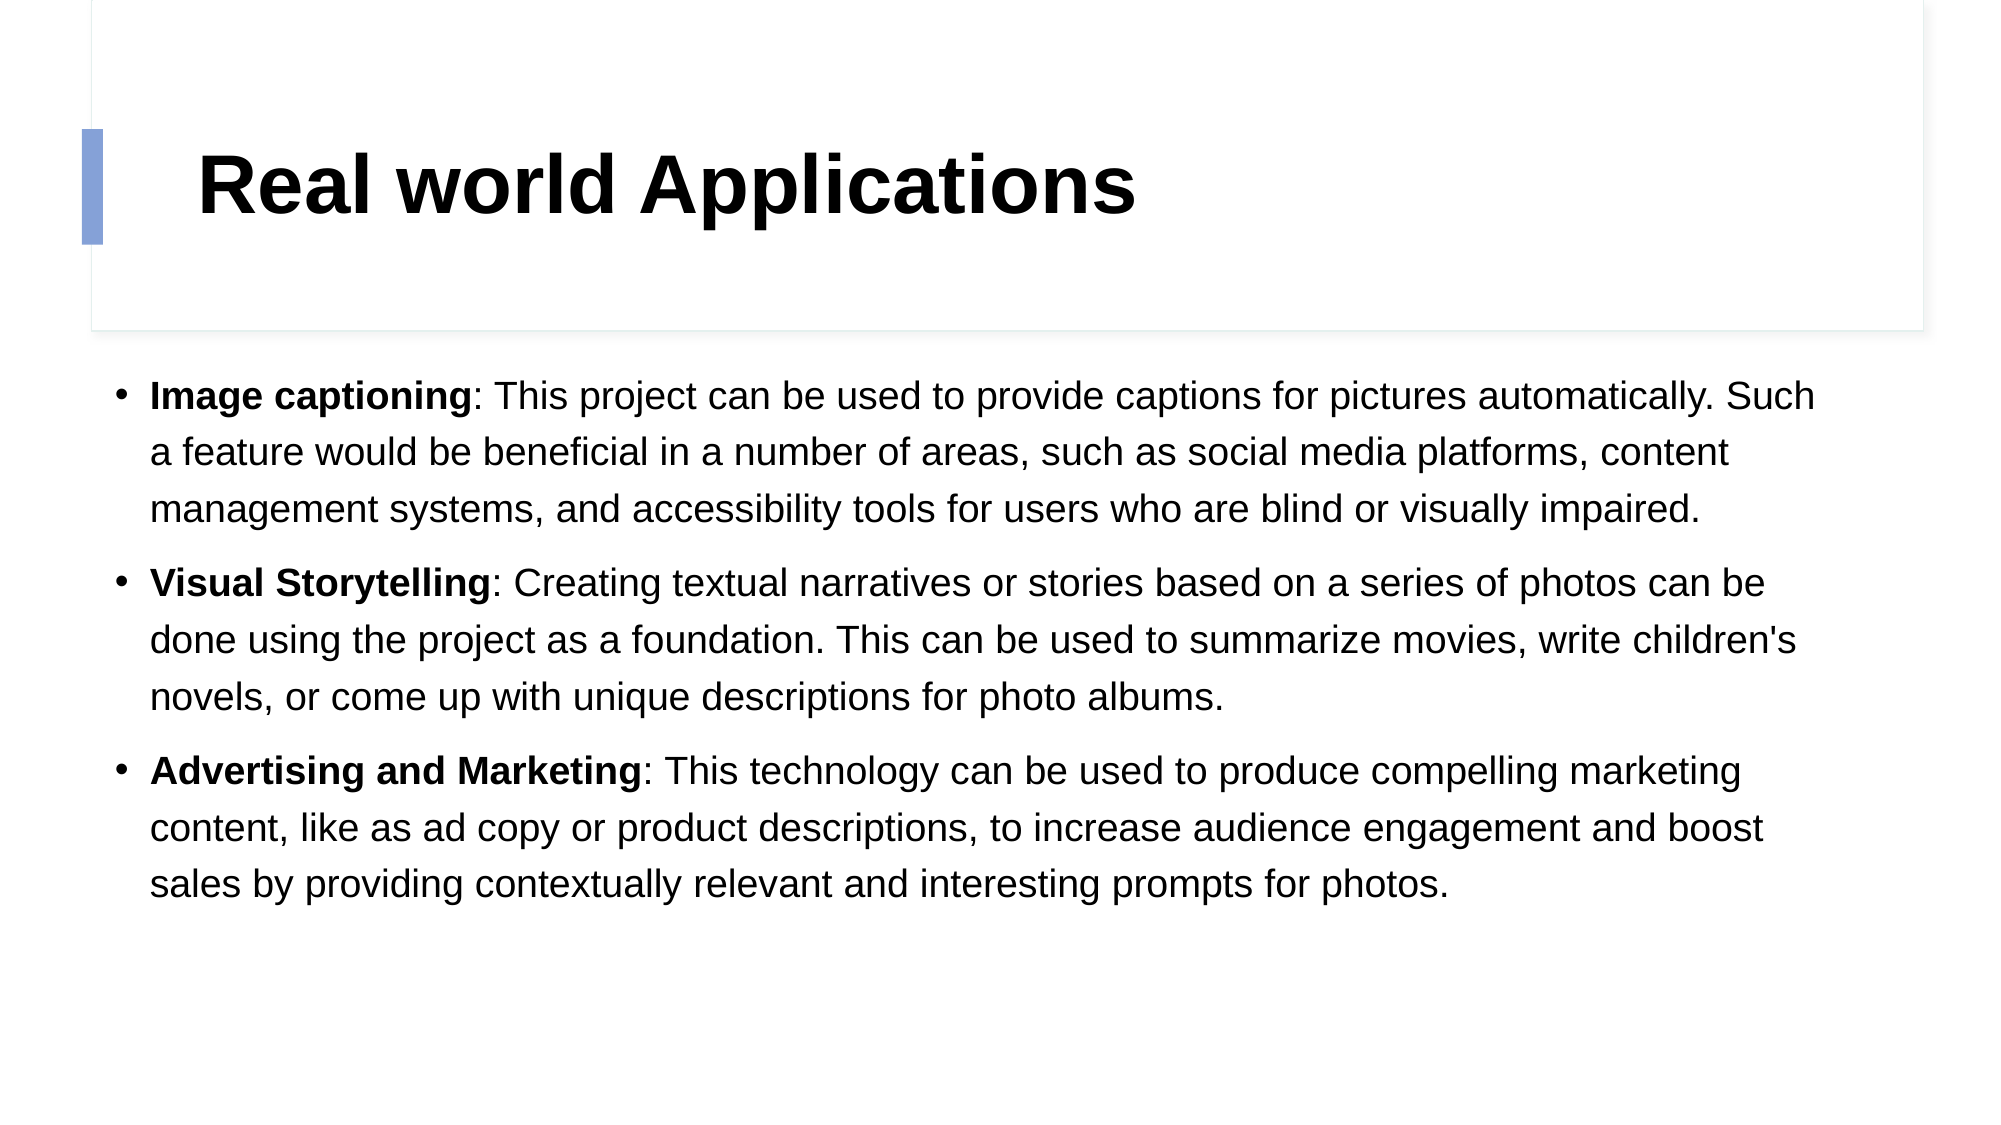

# Real world Applications
Image captioning: This project can be used to provide captions for pictures automatically. Such a feature would be beneficial in a number of areas, such as social media platforms, content management systems, and accessibility tools for users who are blind or visually impaired.
Visual Storytelling: Creating textual narratives or stories based on a series of photos can be done using the project as a foundation. This can be used to summarize movies, write children's novels, or come up with unique descriptions for photo albums.
Advertising and Marketing: This technology can be used to produce compelling marketing content, like as ad copy or product descriptions, to increase audience engagement and boost sales by providing contextually relevant and interesting prompts for photos.